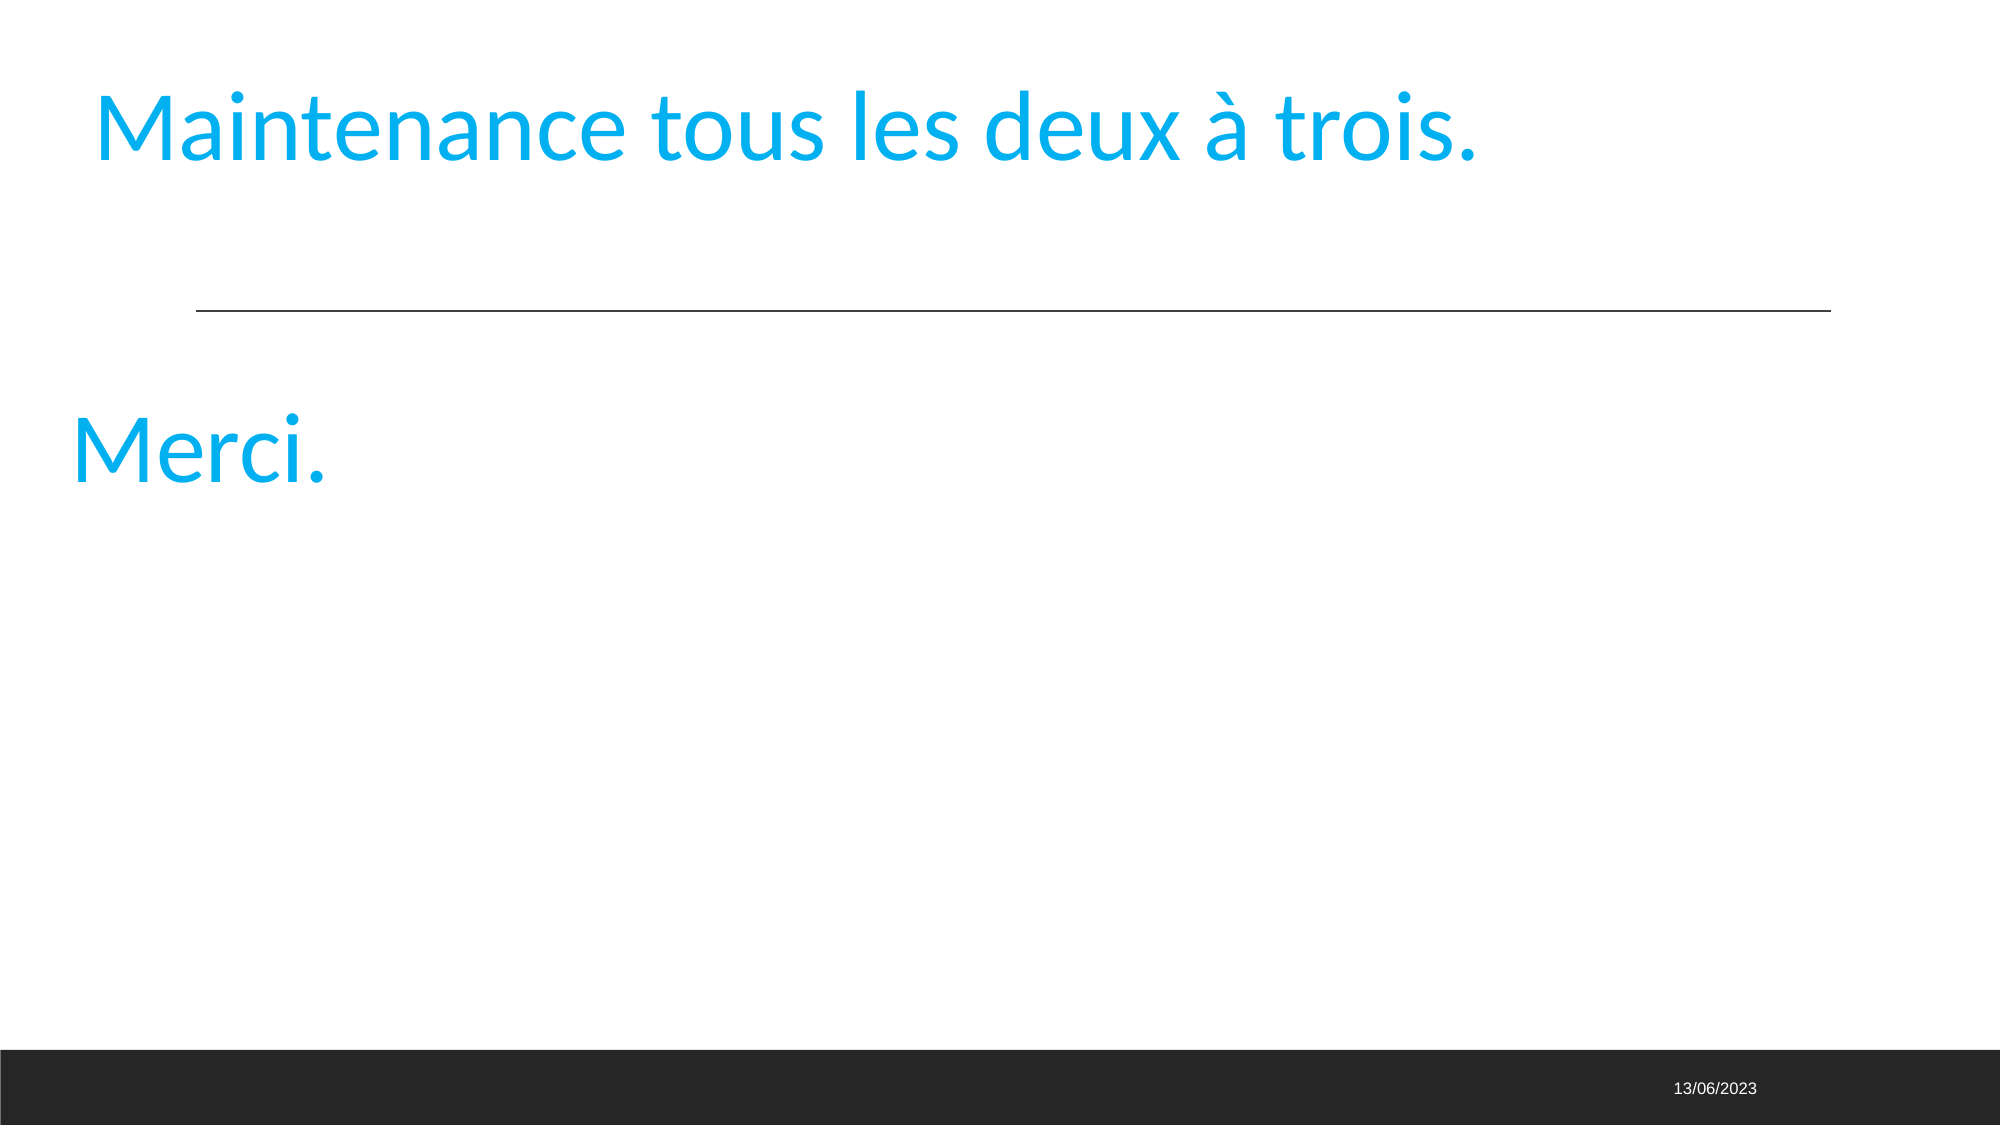

Maintenance tous les deux à trois.

Merci.
13/06/2023